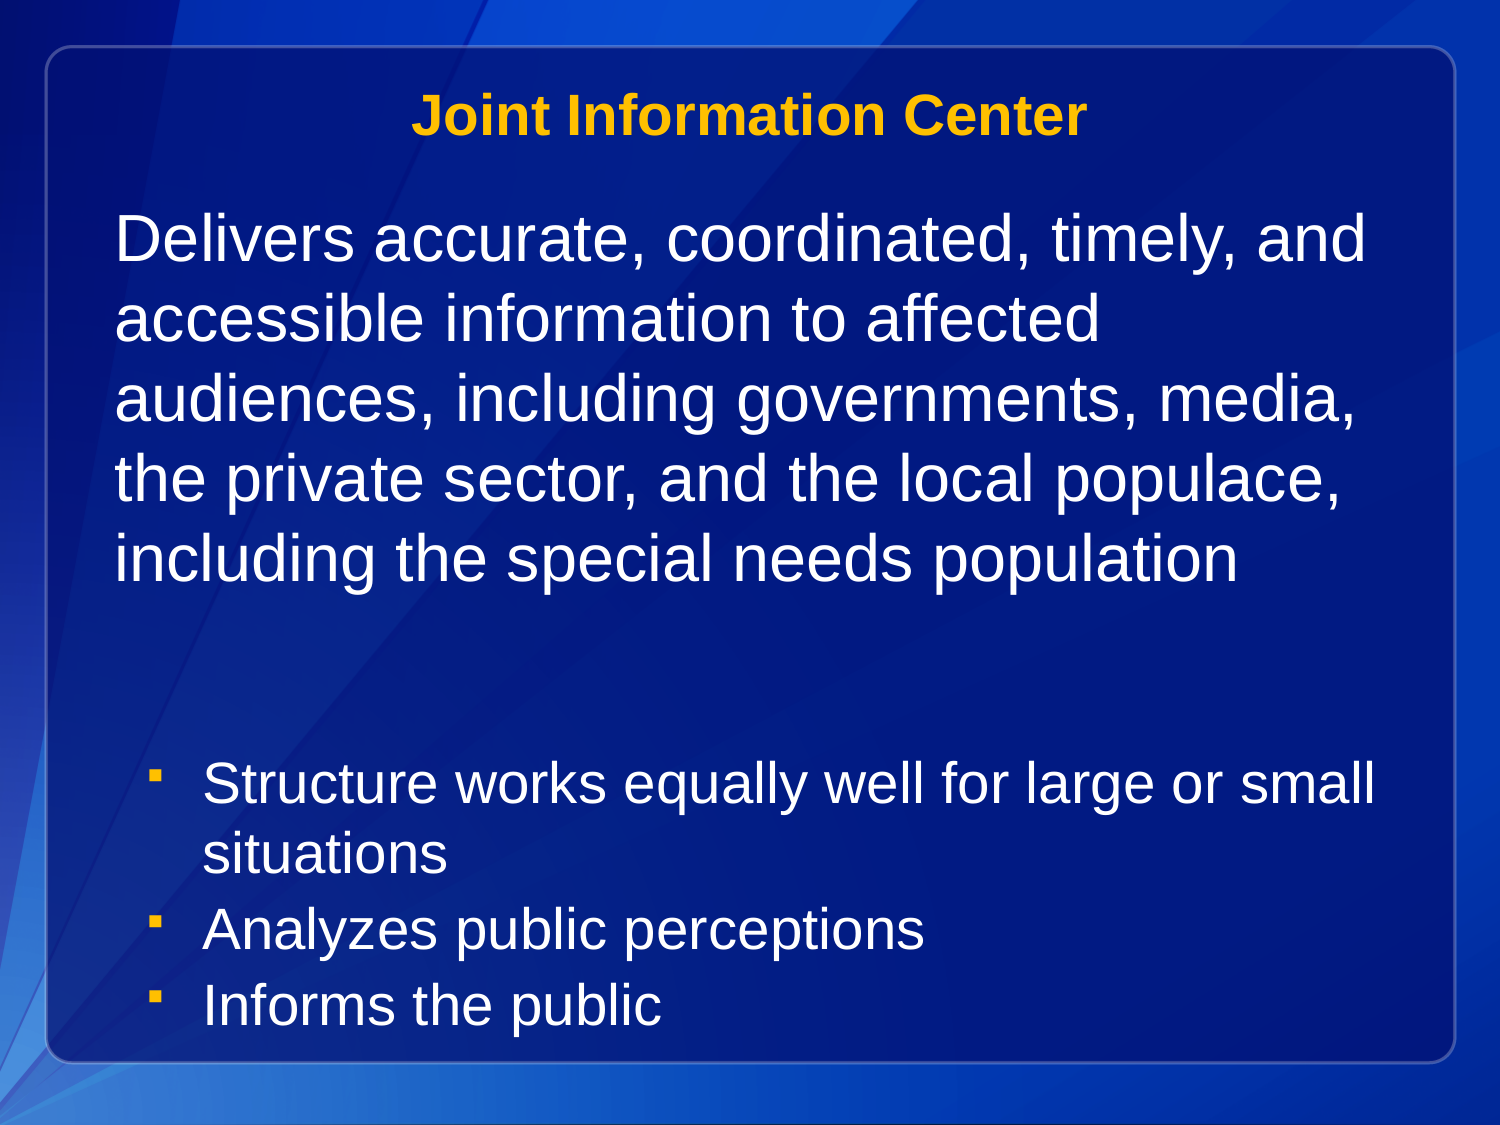

# Joint Information Center
Delivers accurate, coordinated, timely, and accessible information to affected audiences, including governments, media, the private sector, and the local populace, including the special needs population

Structure works equally well for large or small situations
Analyzes public perceptions
Informs the public